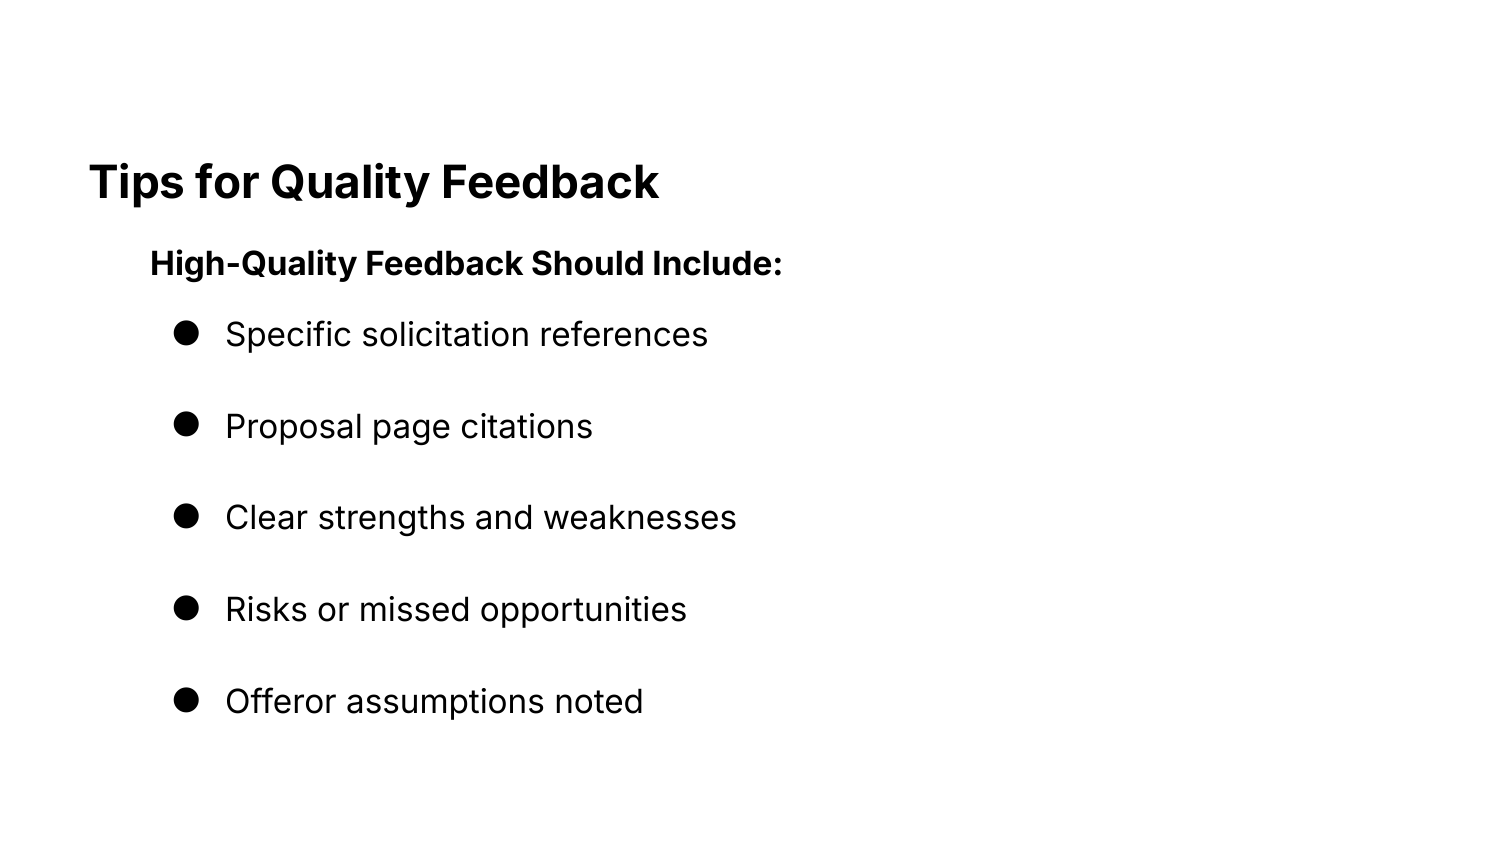

Tips for Quality Feedback
High-Quality Feedback Should Include:
Specific solicitation references
Proposal page citations
Clear strengths and weaknesses
Risks or missed opportunities
Offeror assumptions noted